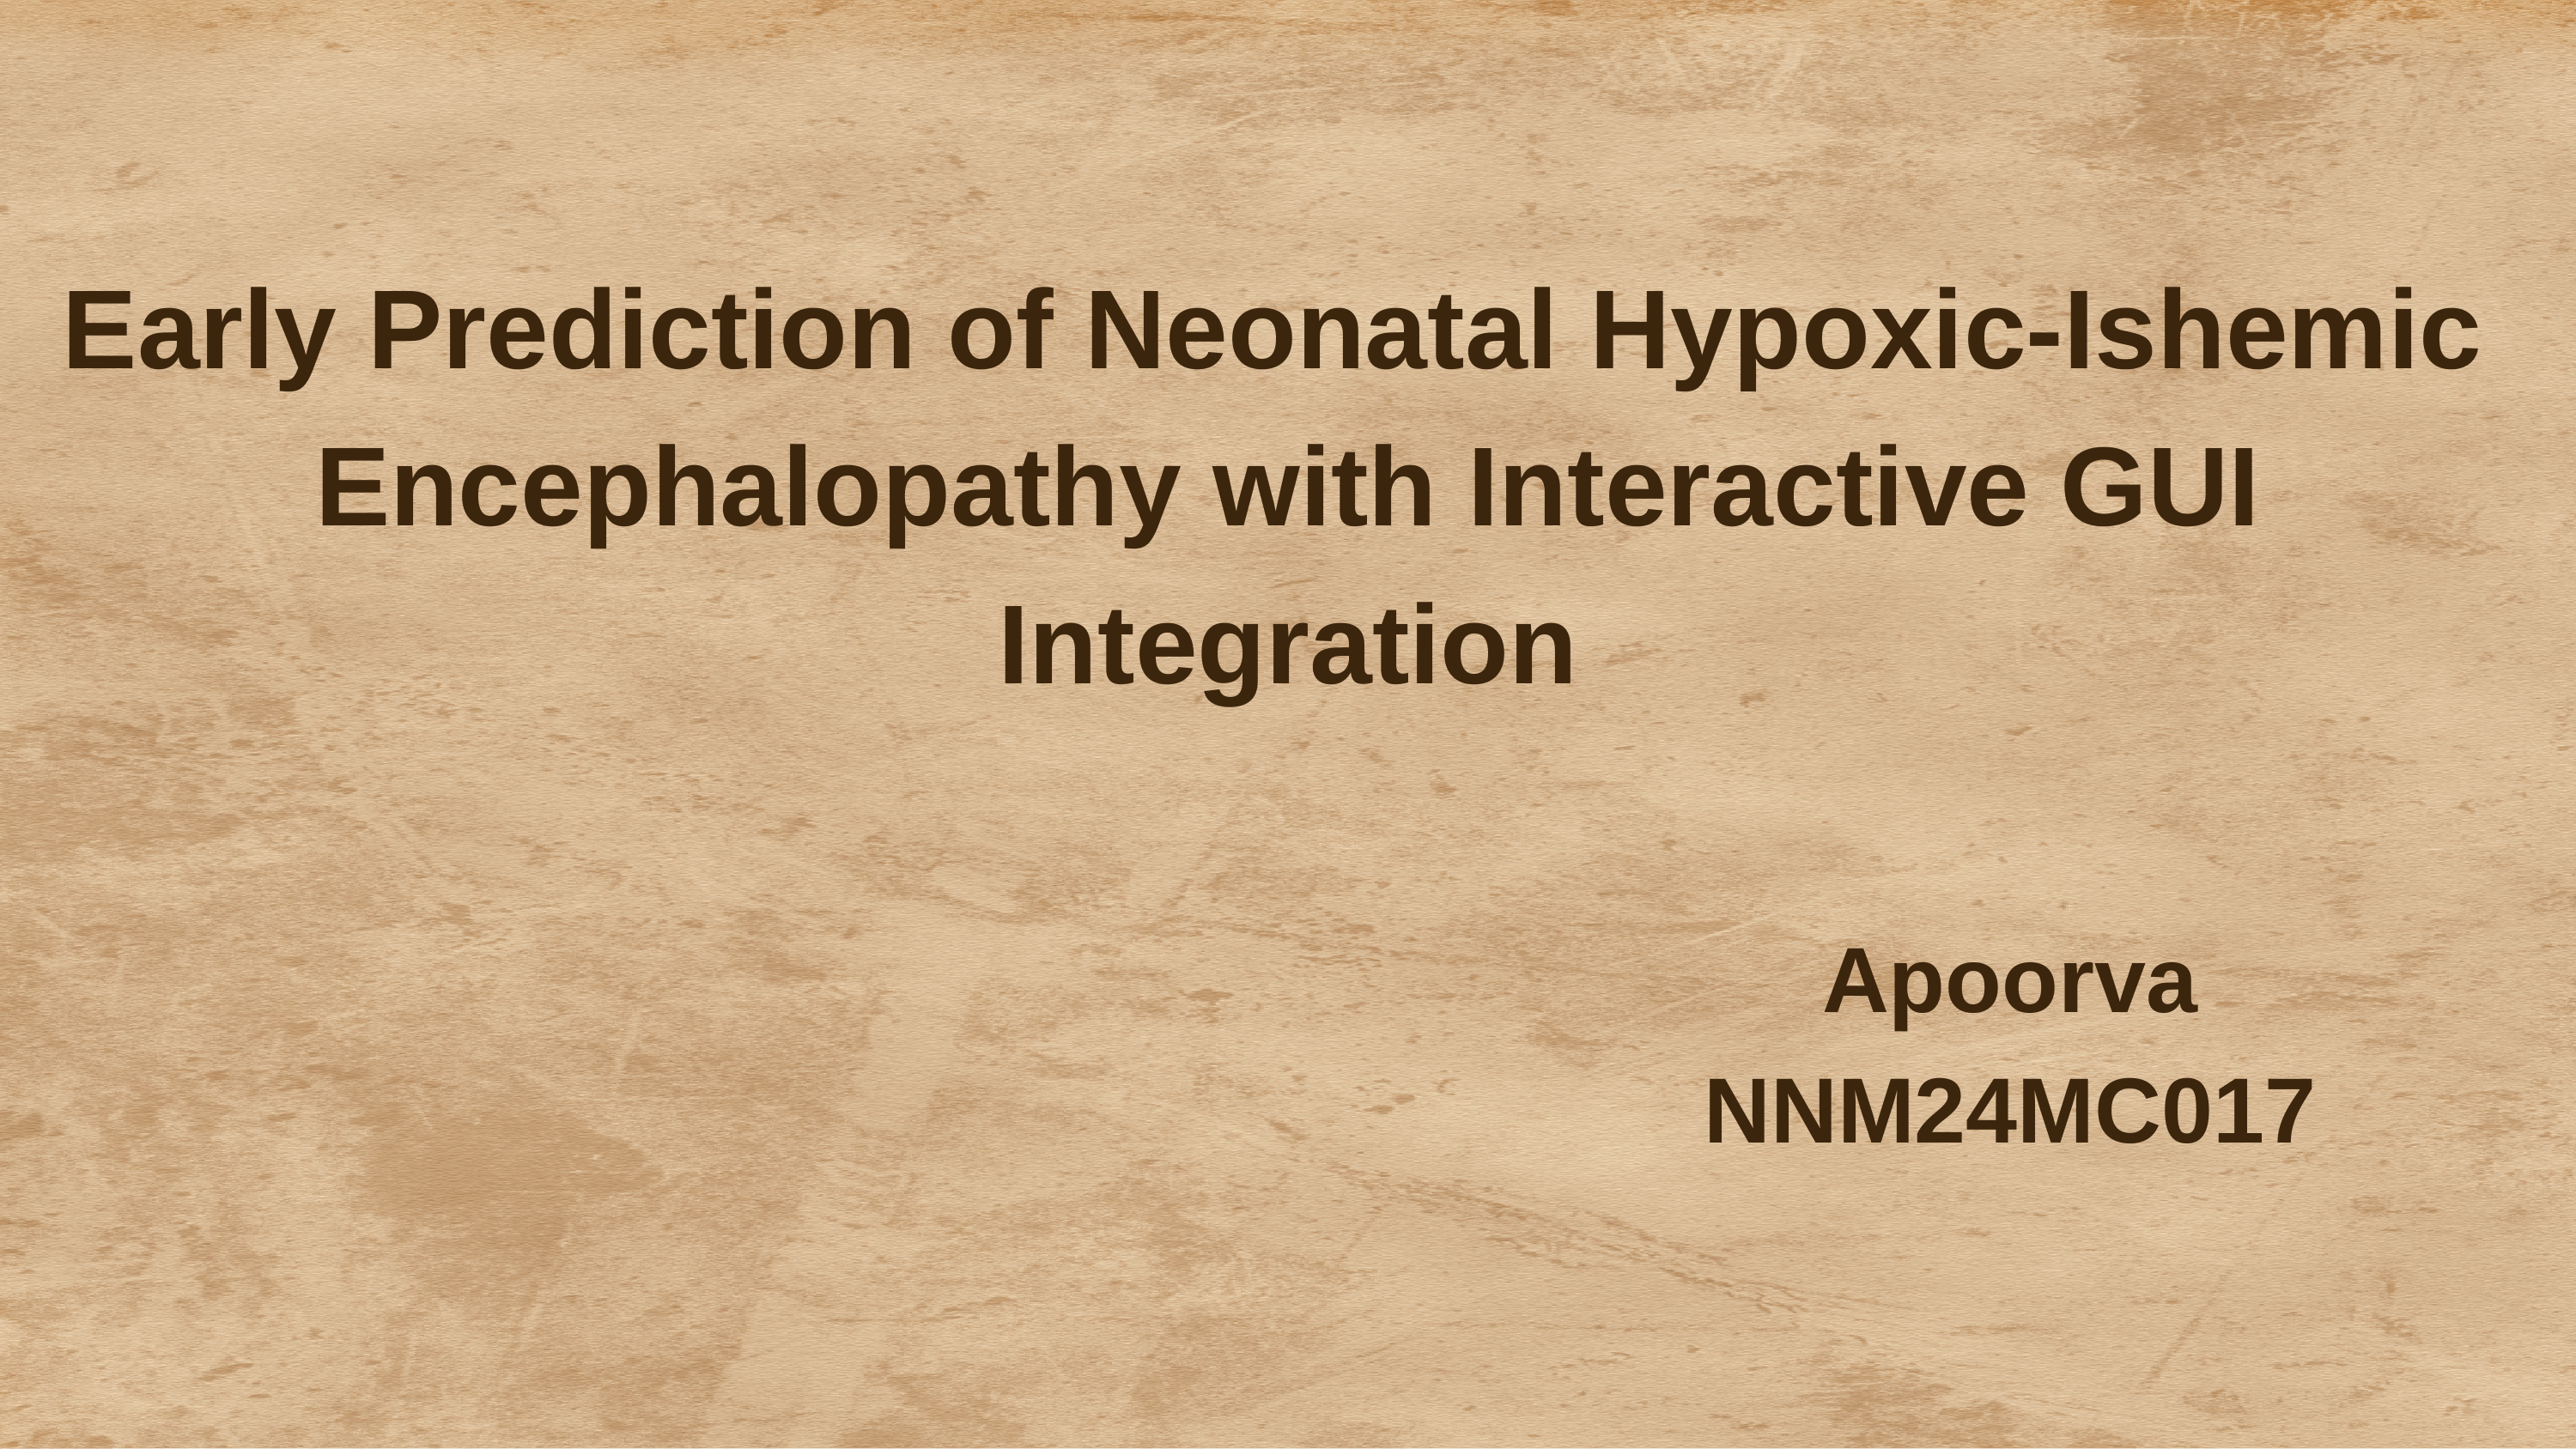

Early Prediction of Neonatal Hypoxic-Ishemic
Encephalopathy with Interactive GUI Integration

Apoorva
NNM24MC017